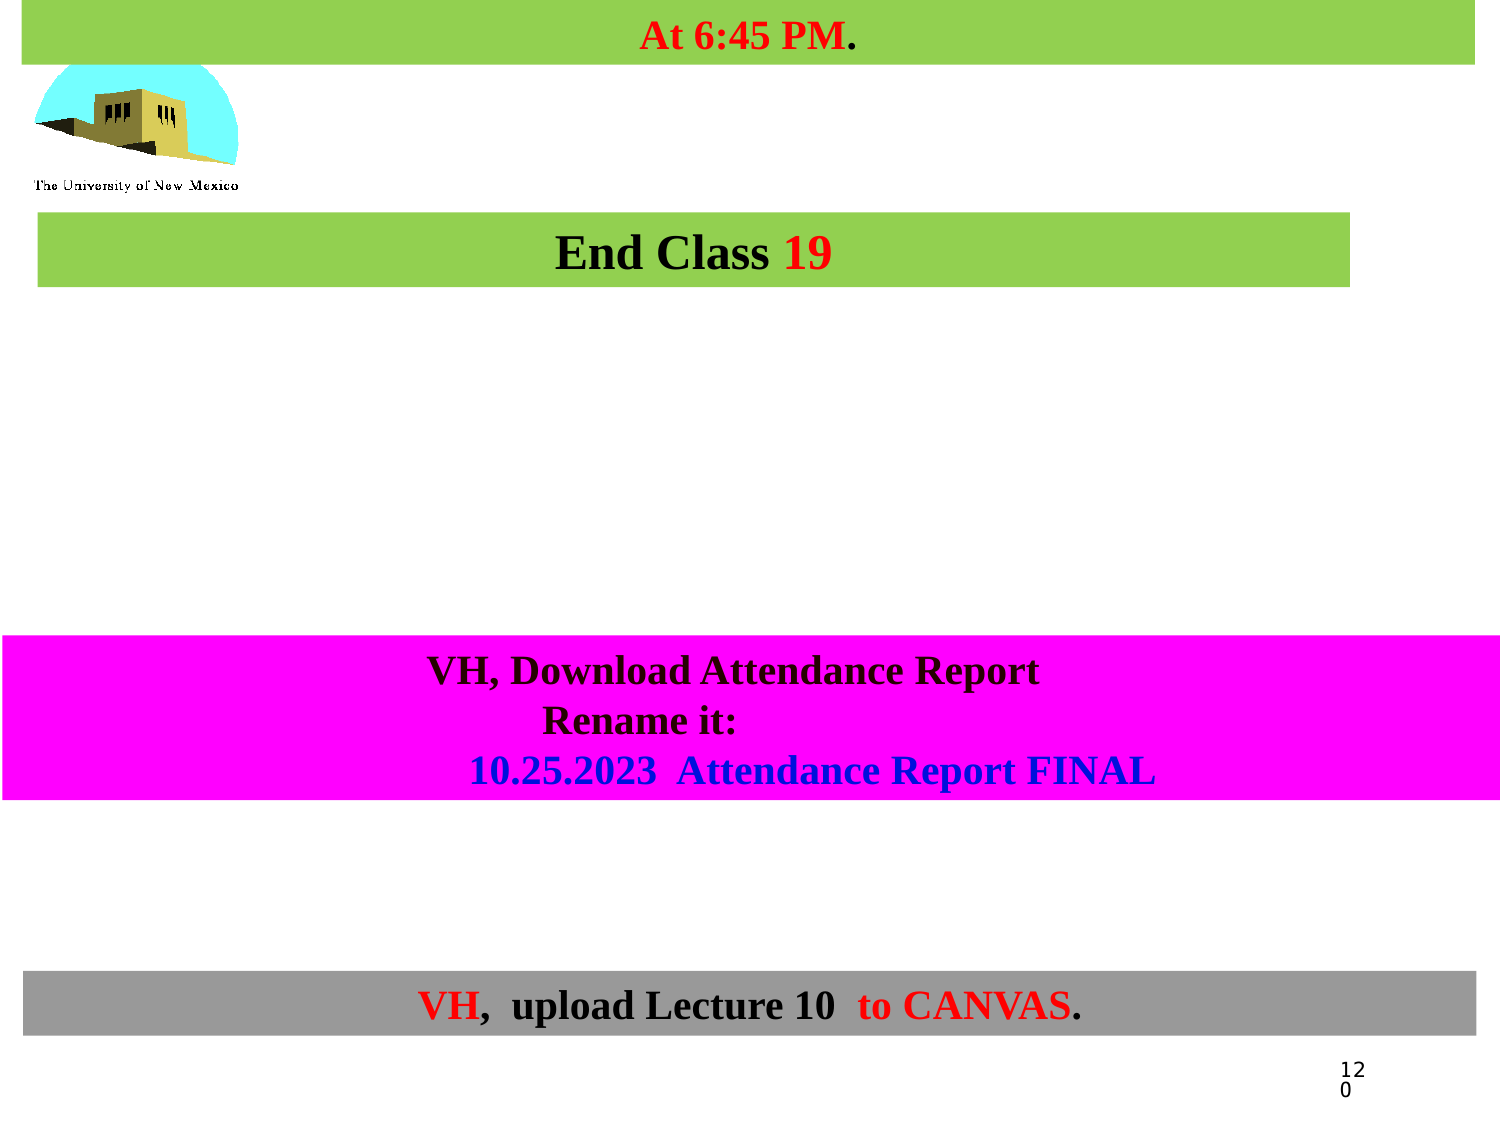

At 6:45 PM.
End Class 19
                                       VH, Download Attendance Report
                                                  Rename it:
                                           10.25.2023  Attendance Report FINAL
VH,  upload Lecture 10  to CANVAS.
120